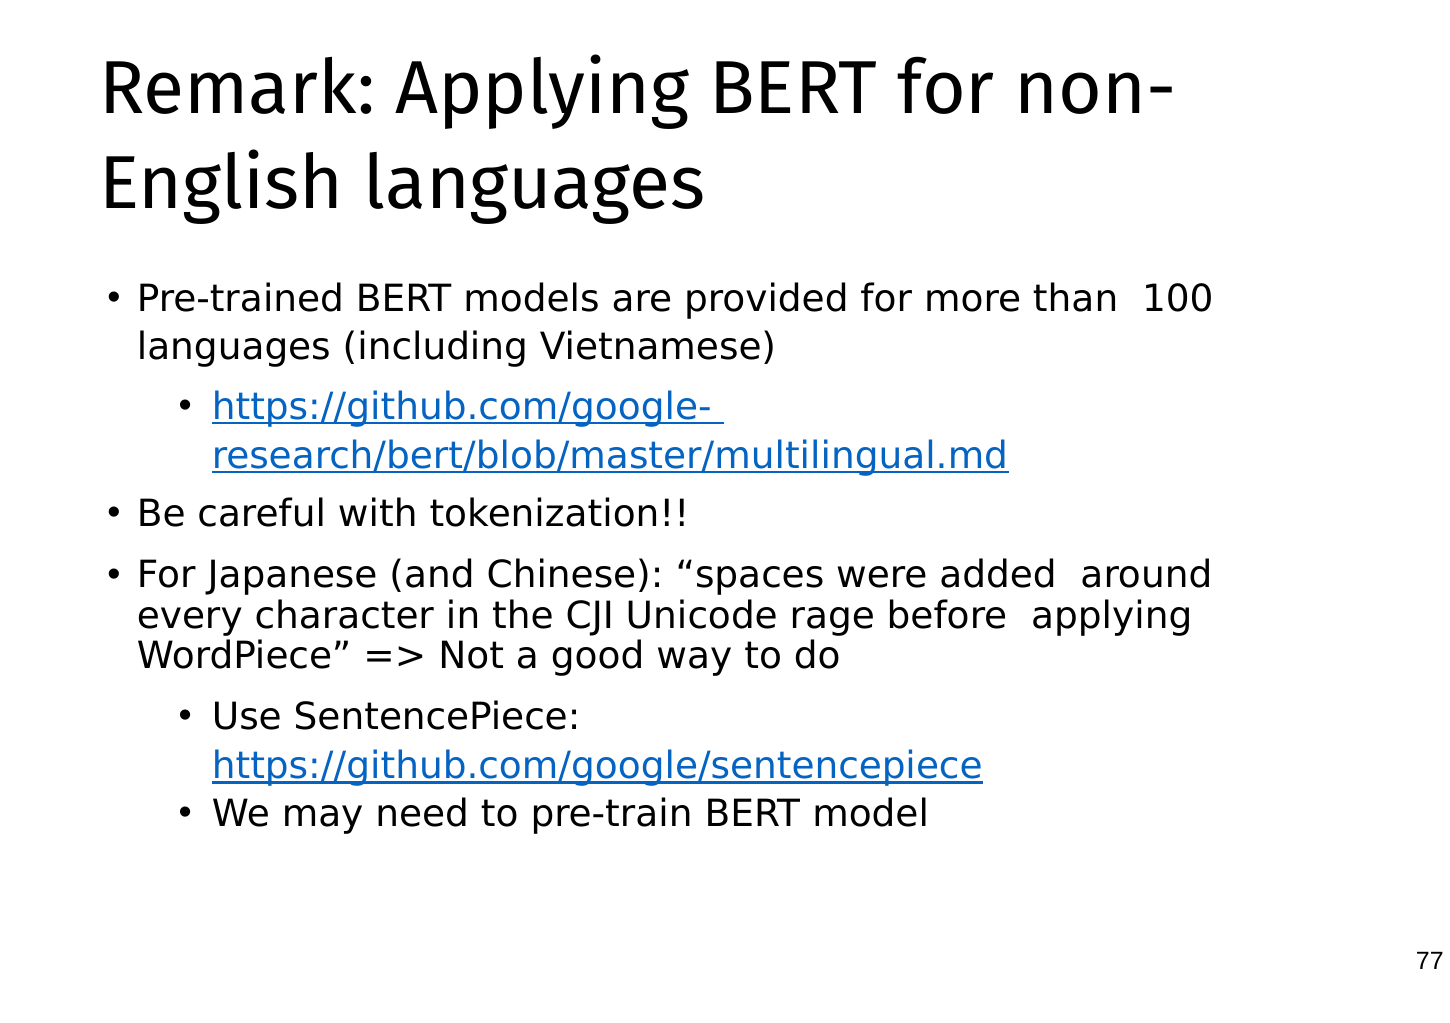

Remark: Applying BERT for non-  English languages
Pre-trained BERT models are provided for more than  100 languages (including Vietnamese)
https://github.com/google-  research/bert/blob/master/multilingual.md
Be careful with tokenization!!
For Japanese (and Chinese): “spaces were added  around every character in the CJI Unicode rage before  applying WordPiece” => Not a good way to do
Use SentencePiece:  https://github.com/google/sentencepiece
We may need to pre-train BERT model
77